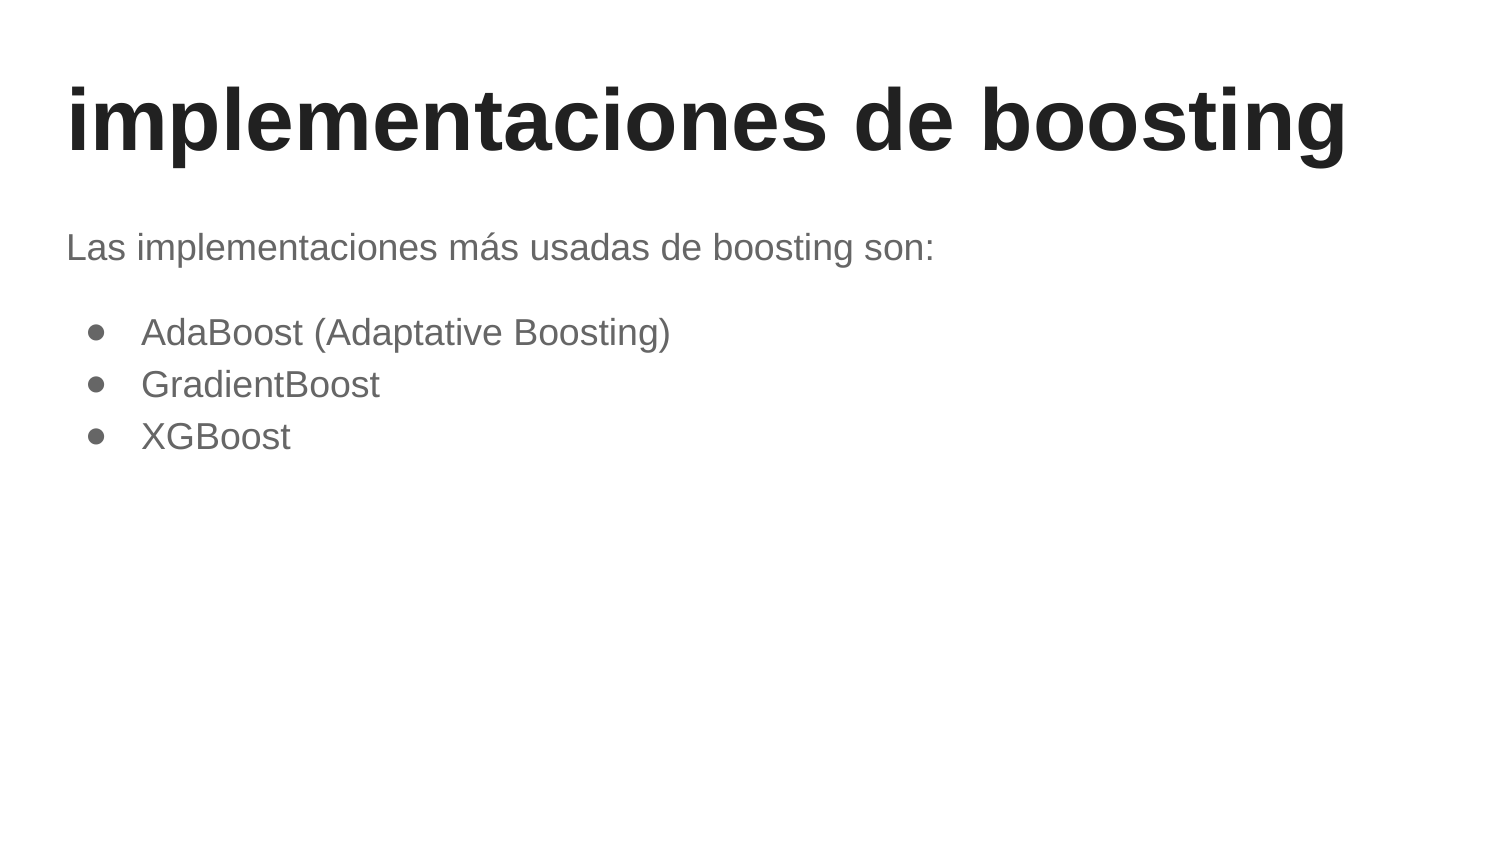

# implementaciones de boosting
Las implementaciones más usadas de boosting son:
AdaBoost (Adaptative Boosting)
GradientBoost
XGBoost